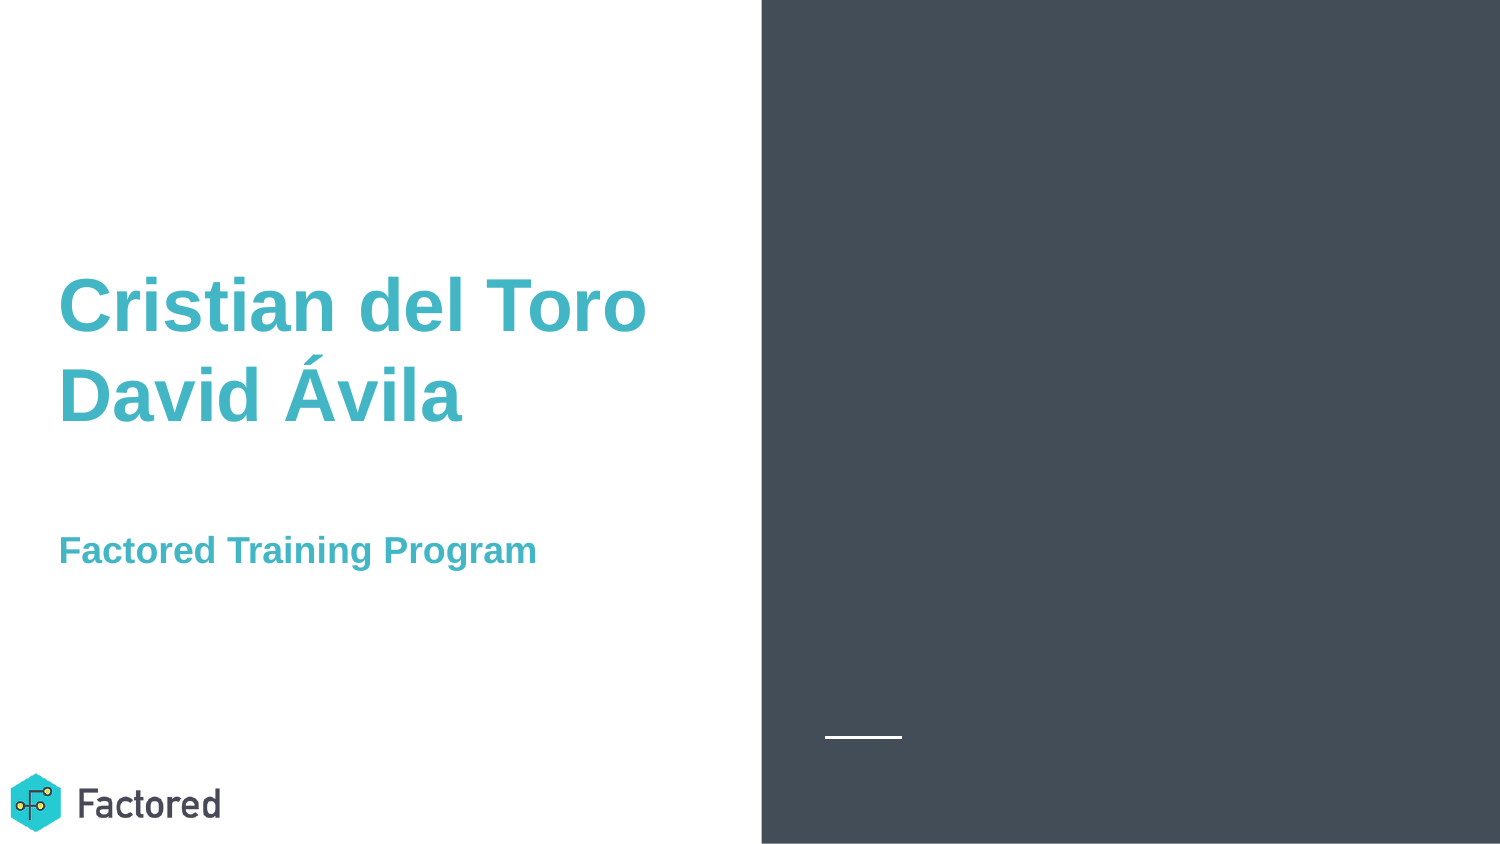

# Cristian del Toro David Ávila Factored Training Program